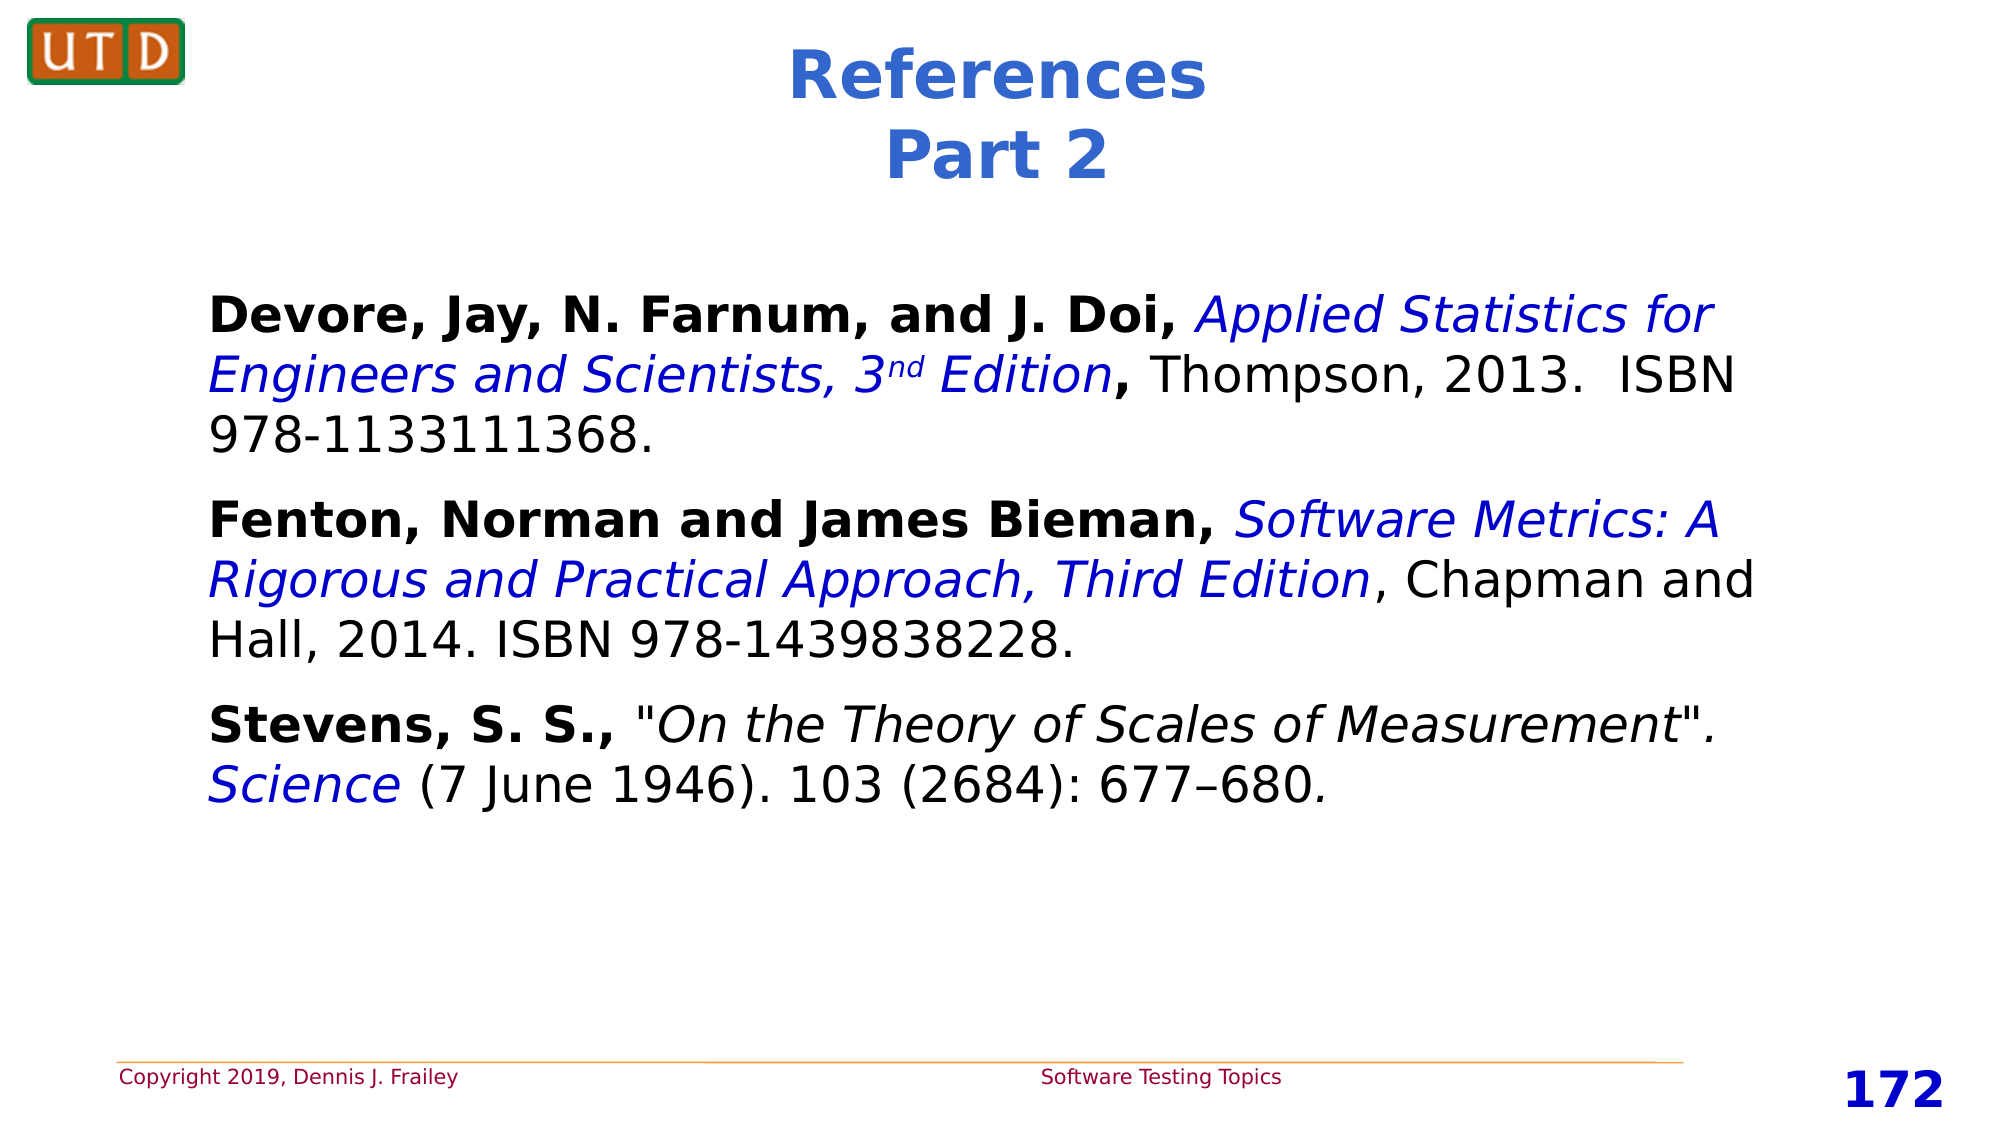

# References Part 2
Devore, Jay, N. Farnum, and J. Doi, Applied Statistics for Engineers and Scientists, 3nd Edition, Thompson, 2013.  ISBN 978-1133111368.
Fenton, Norman and James Bieman, Software Metrics: A Rigorous and Practical Approach, Third Edition, Chapman and Hall, 2014. ISBN 978-1439838228.
Stevens, S. S., "On the Theory of Scales of Measurement". Science (7 June 1946). 103 (2684): 677–680.